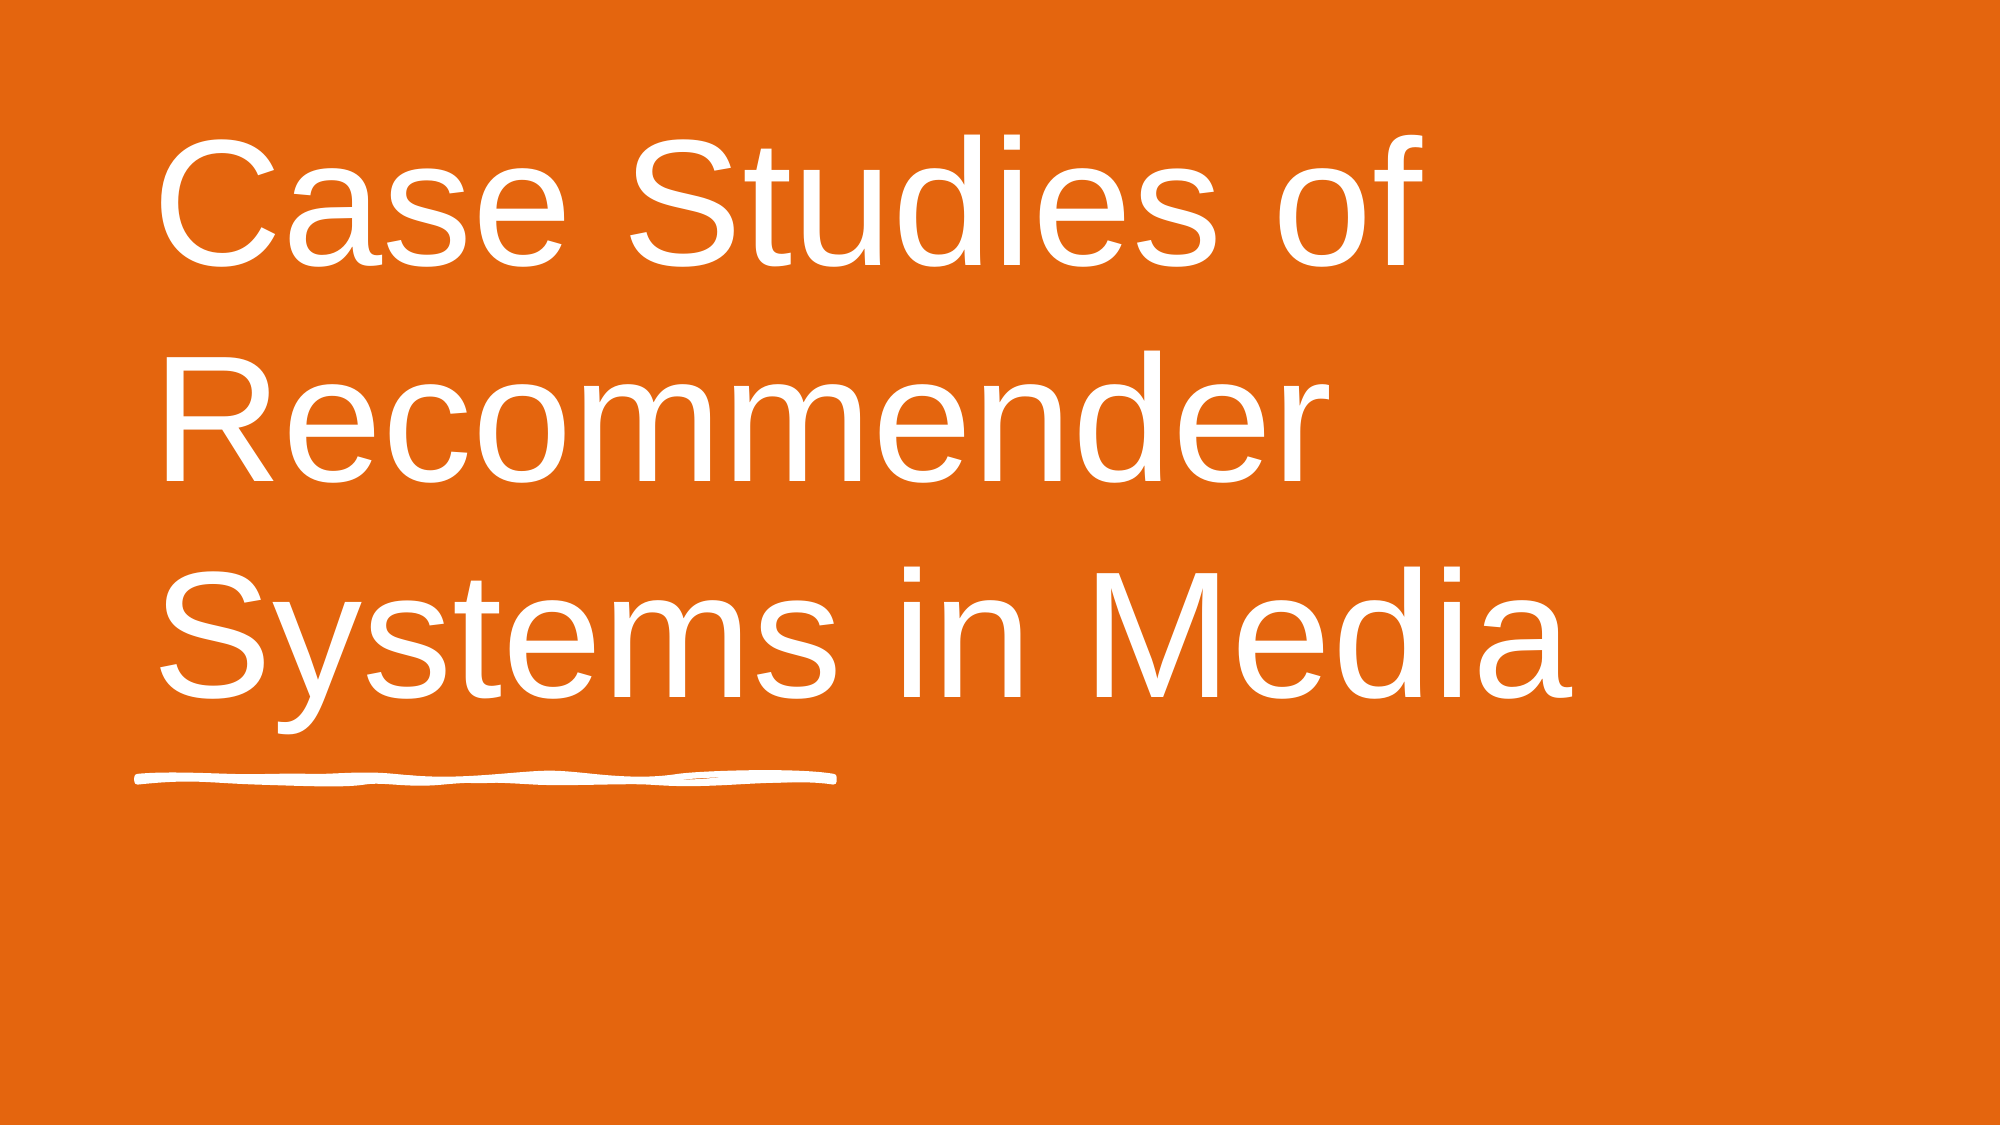

# Case Studies of Recommender Systems in Media